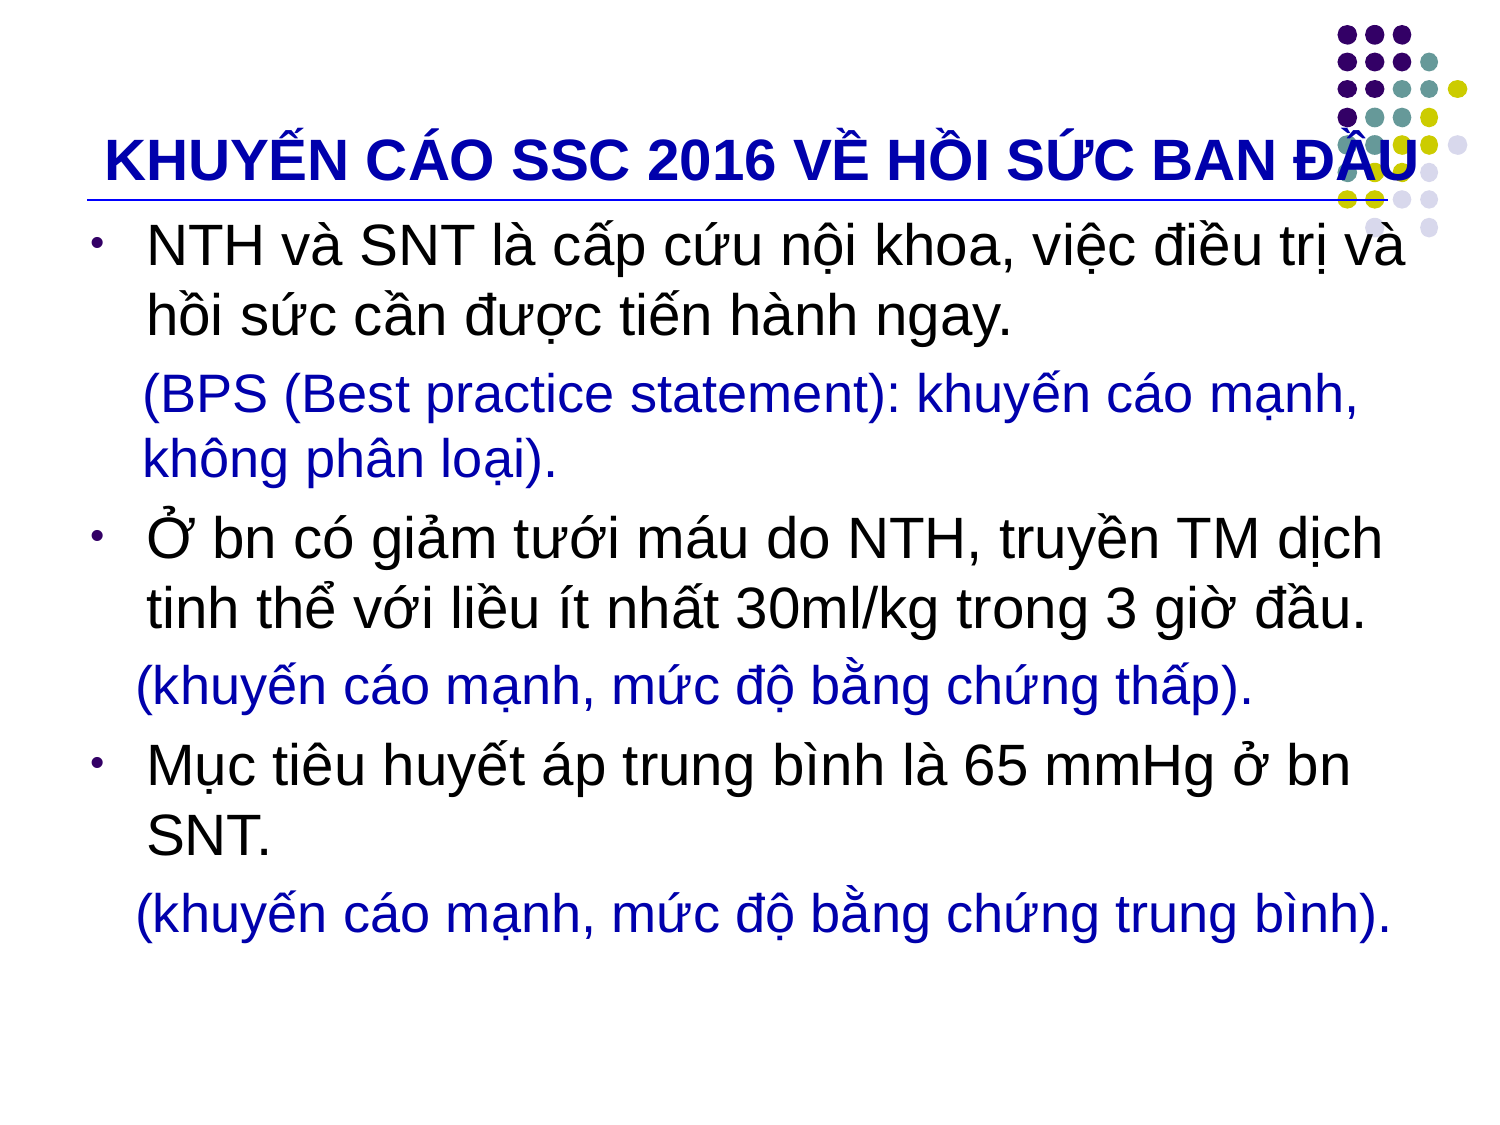

# KHUYẾN CÁO SSC 2016 VỀ HỒI SỨC BAN ĐẦU
NTH và SNT là cấp cứu nội khoa, việc điều trị và hồi sức cần được tiến hành ngay.
(BPS (Best practice statement): khuyến cáo mạnh, không phân loại).
Ở bn có giảm tưới máu do NTH, truyền TM dịch tinh thể với liều ít nhất 30ml/kg trong 3 giờ đầu.
(khuyến cáo mạnh, mức độ bằng chứng thấp).
Mục tiêu huyết áp trung bình là 65 mmHg ở bn SNT.
(khuyến cáo mạnh, mức độ bằng chứng trung bình).